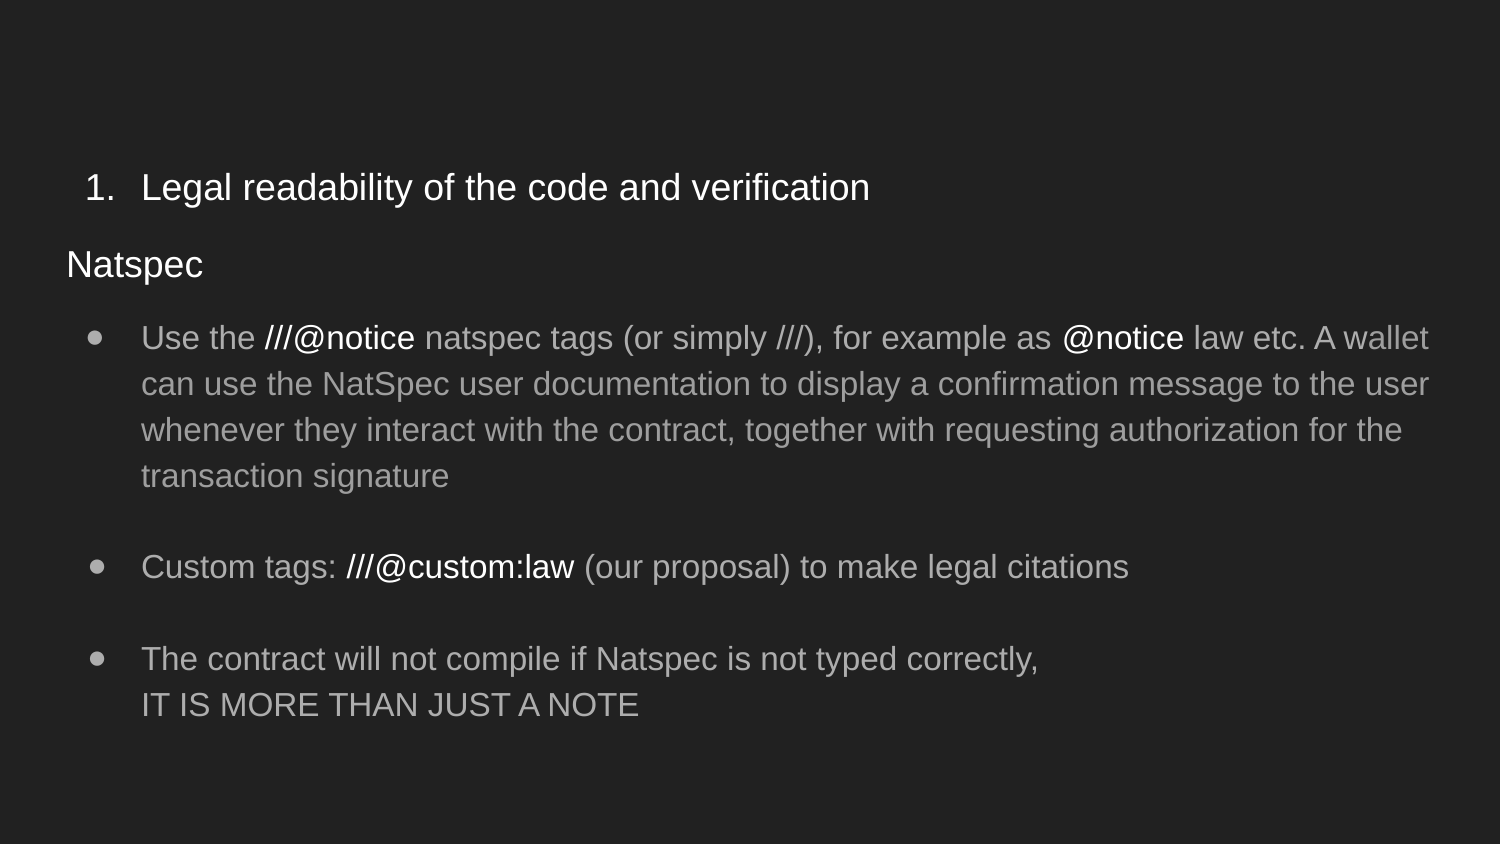

Legal readability of the code and verification
Natspec
Use the ///@notice natspec tags (or simply ///), for example as @notice law etc. A wallet can use the NatSpec user documentation to display a confirmation message to the user whenever they interact with the contract, together with requesting authorization for the transaction signature

Custom tags: ///@custom:law (our proposal) to make legal citations
The contract will not compile if Natspec is not typed correctly,
IT IS MORE THAN JUST A NOTE